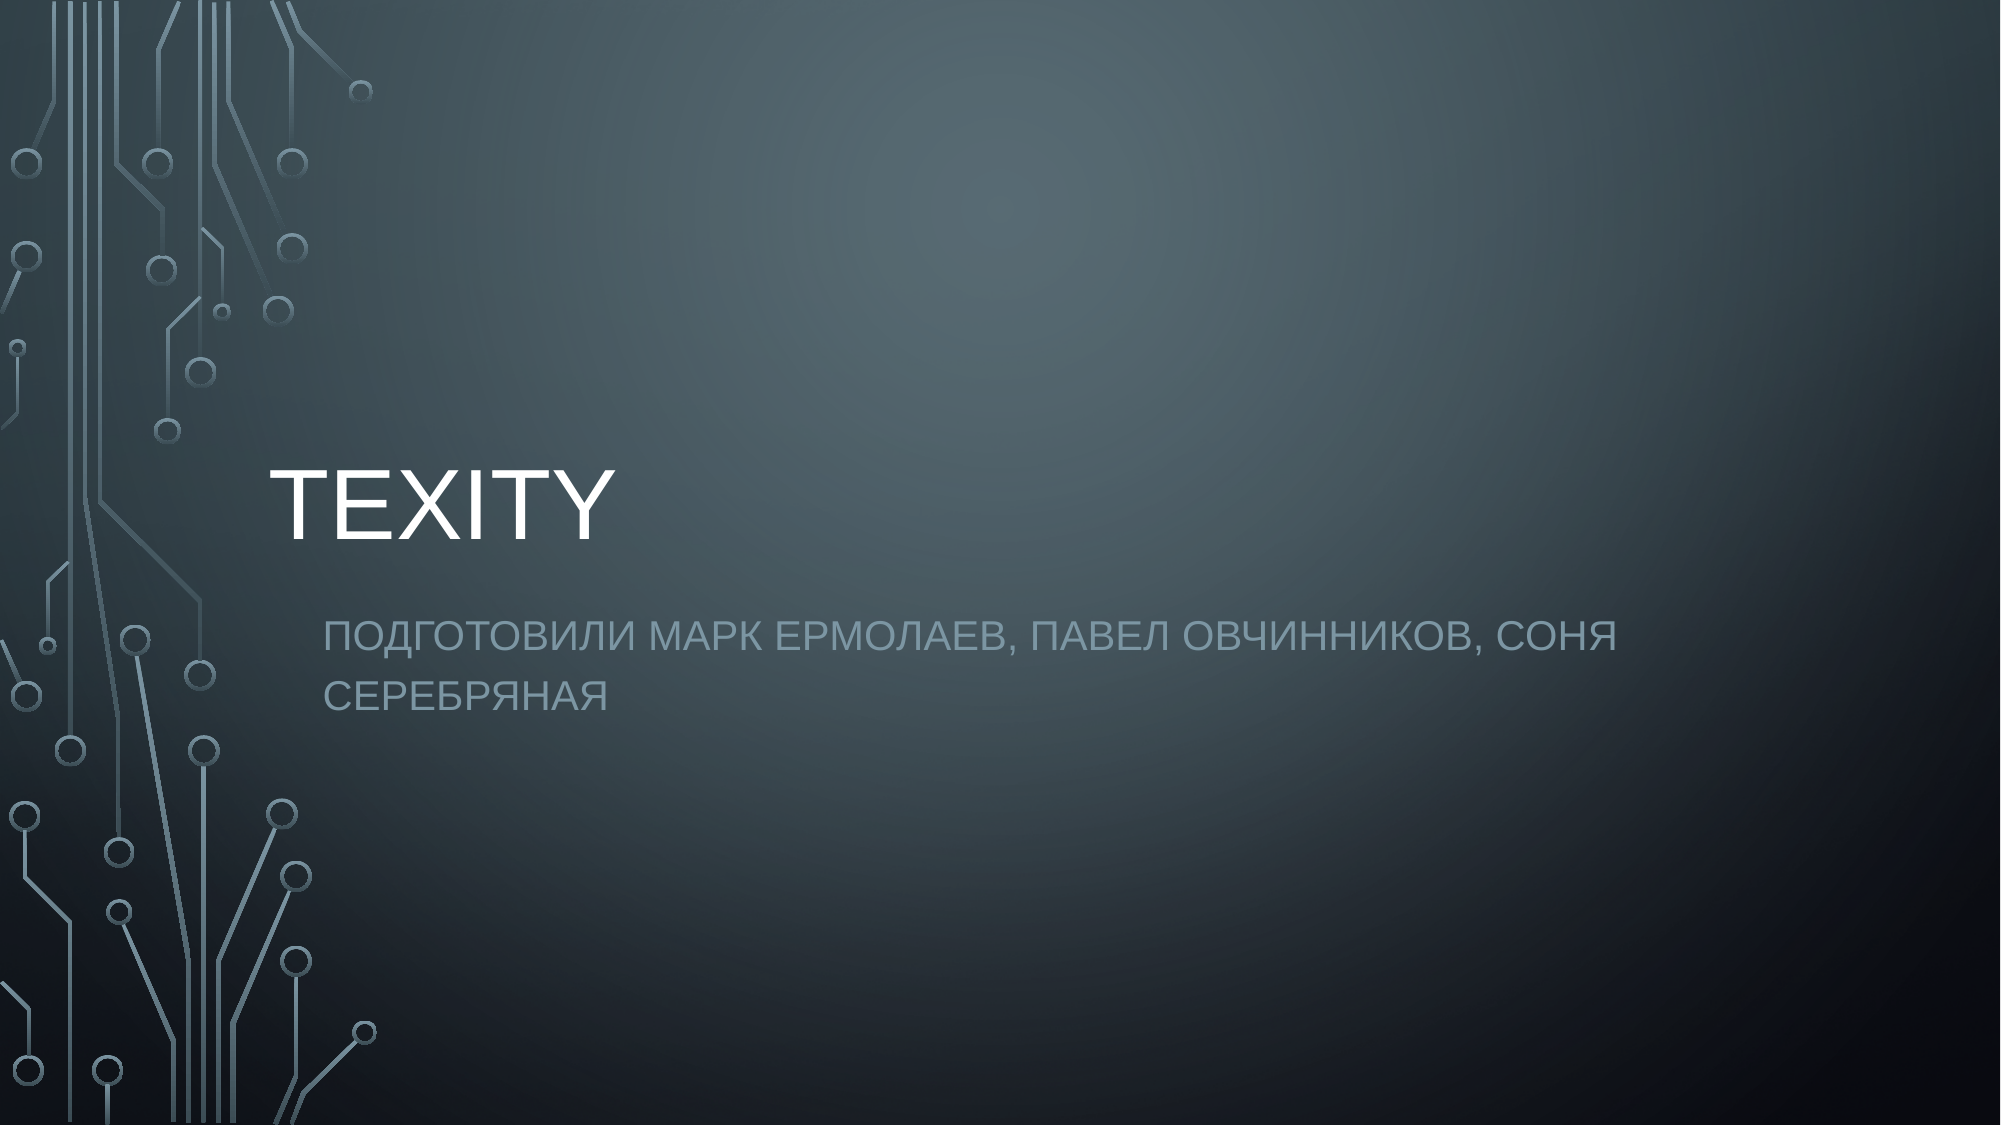

# Texity
Подготовили Марк Ермолаев, Павел Овчинников, соня серебряная